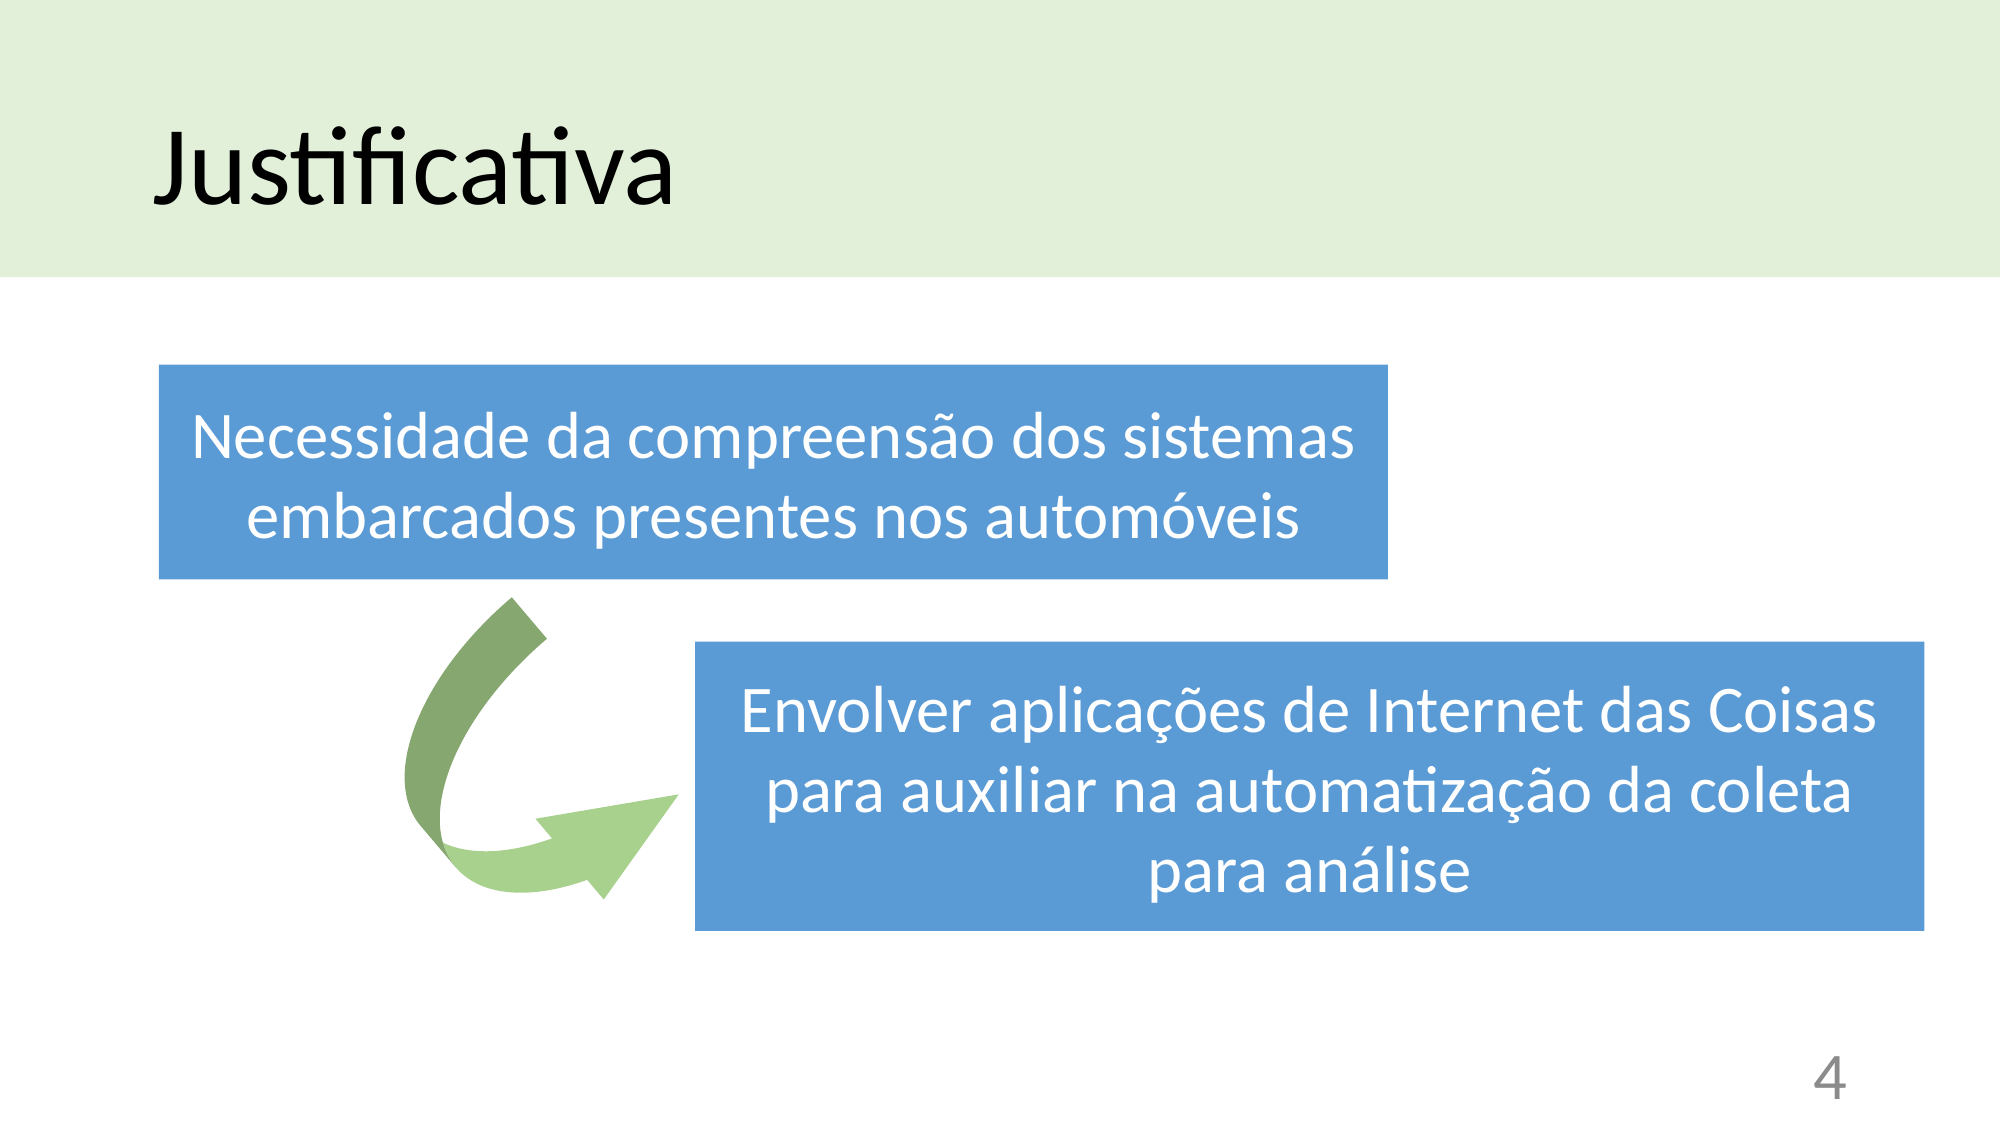

# Justificativa
Necessidade da compreensão dos sistemas embarcados presentes nos automóveis
Envolver aplicações de Internet das Coisas para auxiliar na automatização da coleta para análise

4